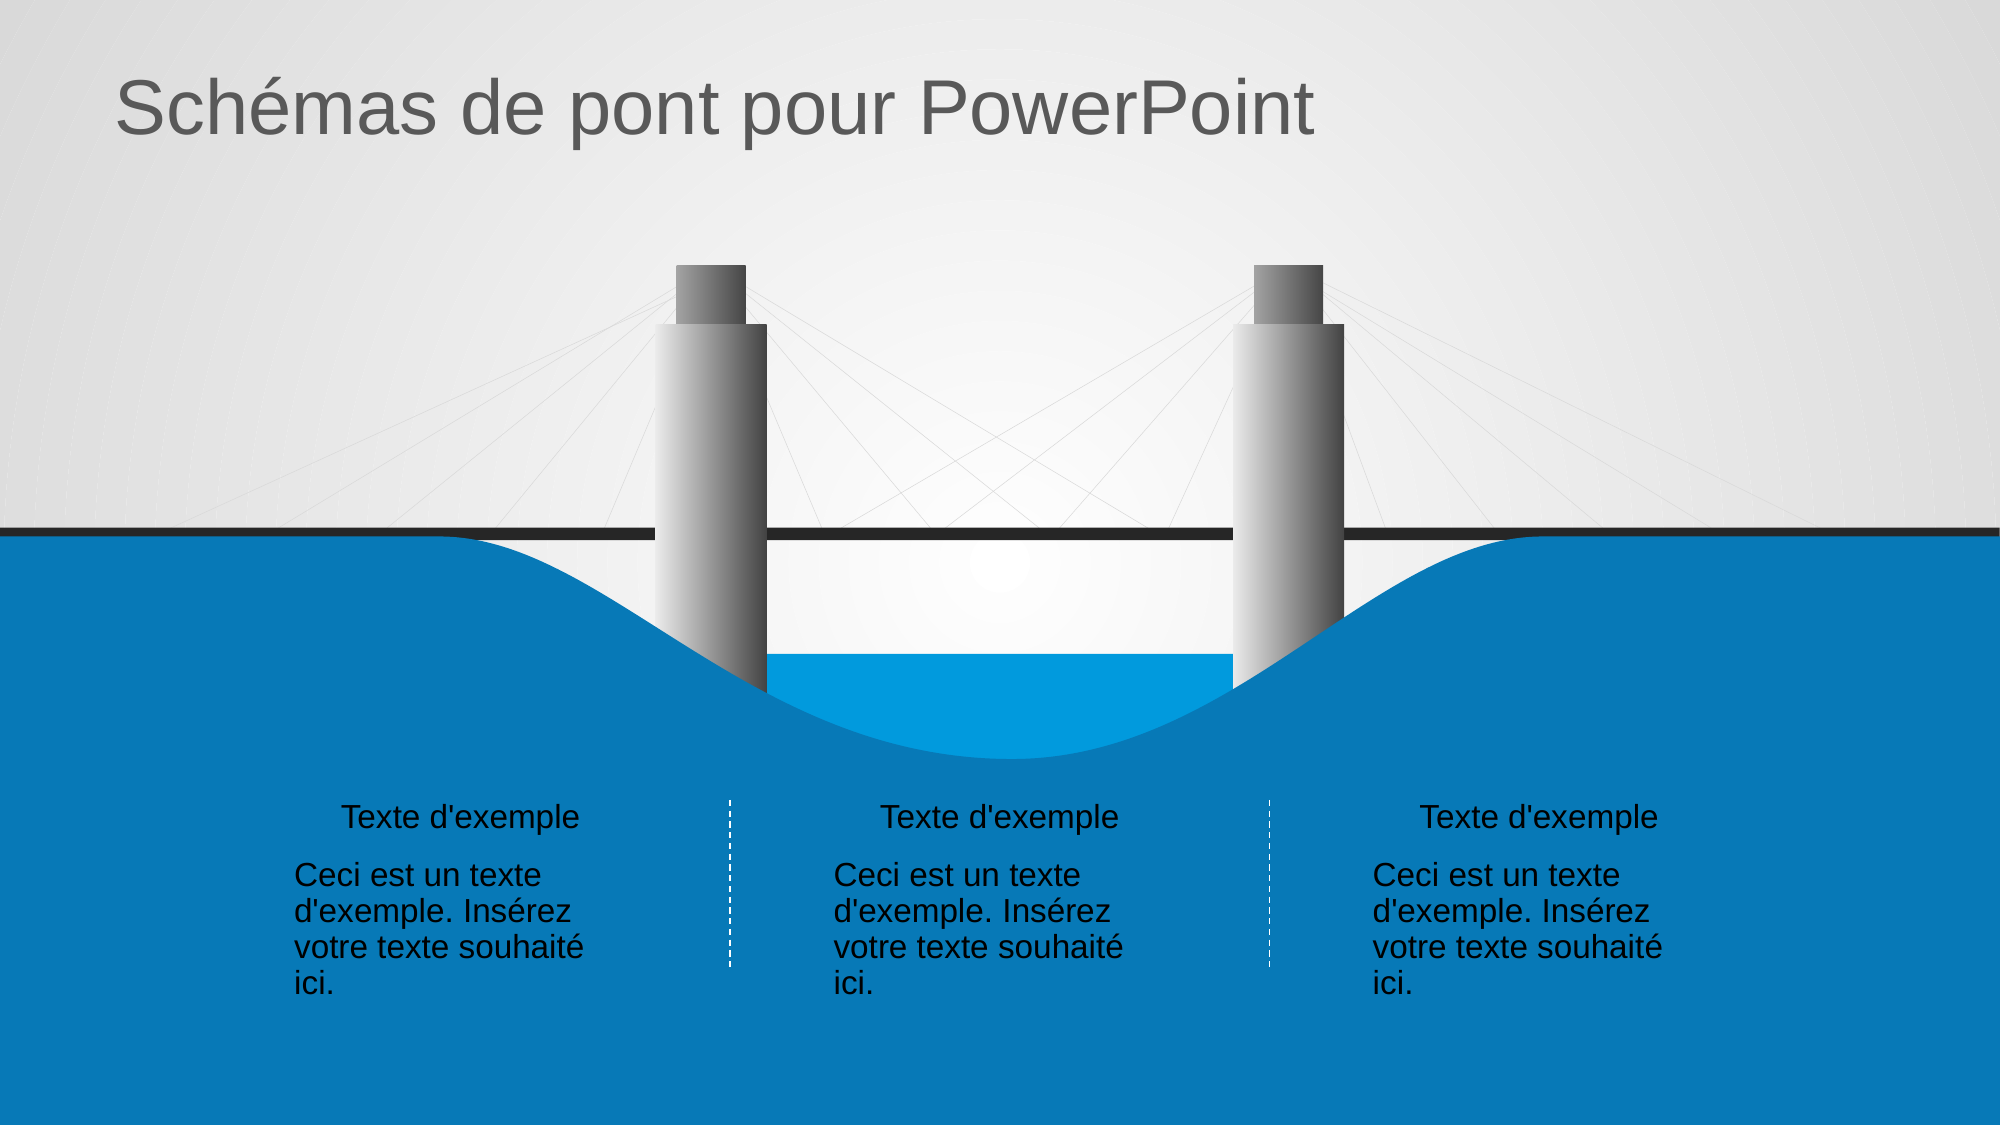

# Schémas de pont pour PowerPoint

Texte d'exemple
Ceci est un texte d'exemple. Insérez votre texte souhaité ici.
Texte d'exemple
Ceci est un texte d'exemple. Insérez votre texte souhaité ici.
Texte d'exemple
Ceci est un texte d'exemple. Insérez votre texte souhaité ici.